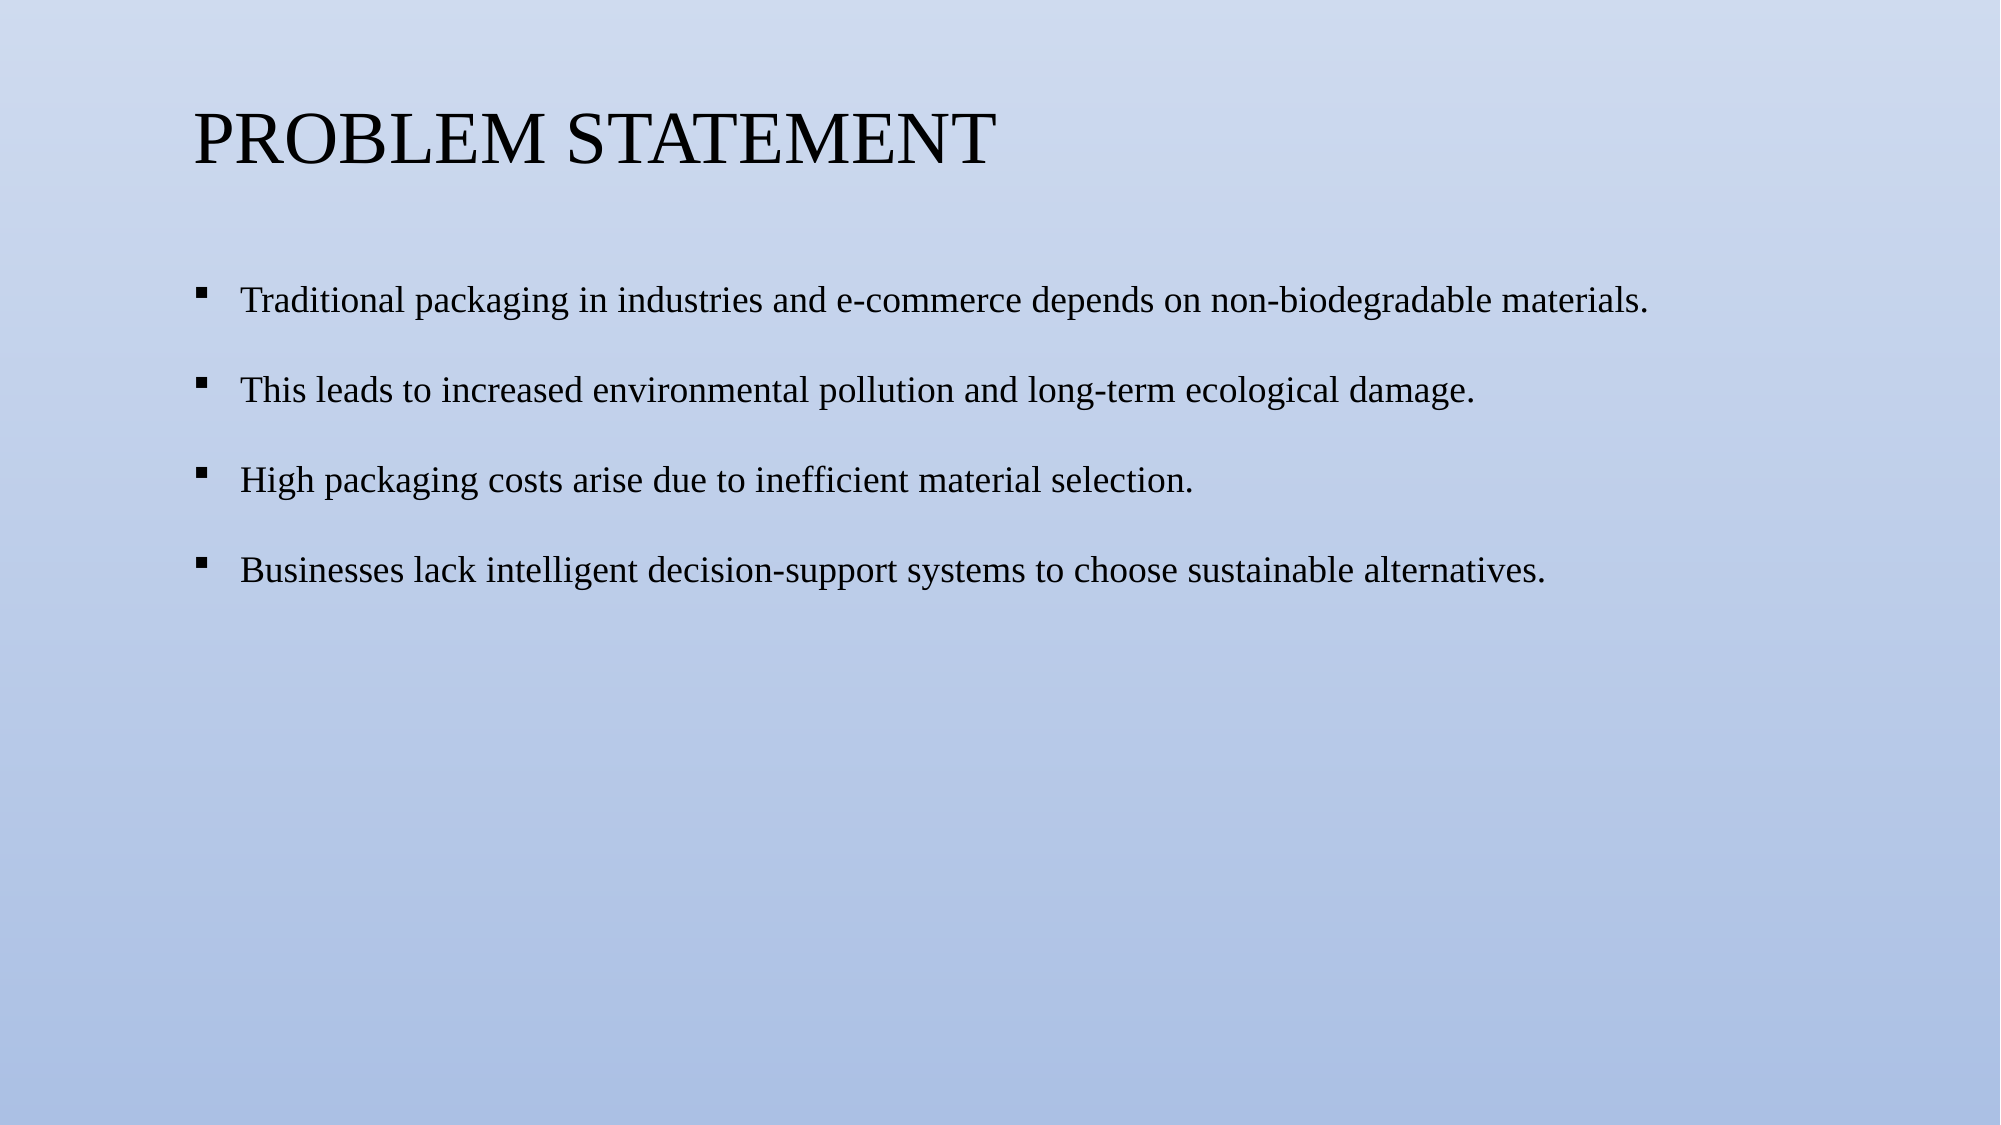

PROBLEM STATEMENT
Traditional packaging in industries and e-commerce depends on non-biodegradable materials.

This leads to increased environmental pollution and long-term ecological damage.

High packaging costs arise due to inefficient material selection.

Businesses lack intelligent decision-support systems to choose sustainable alternatives.